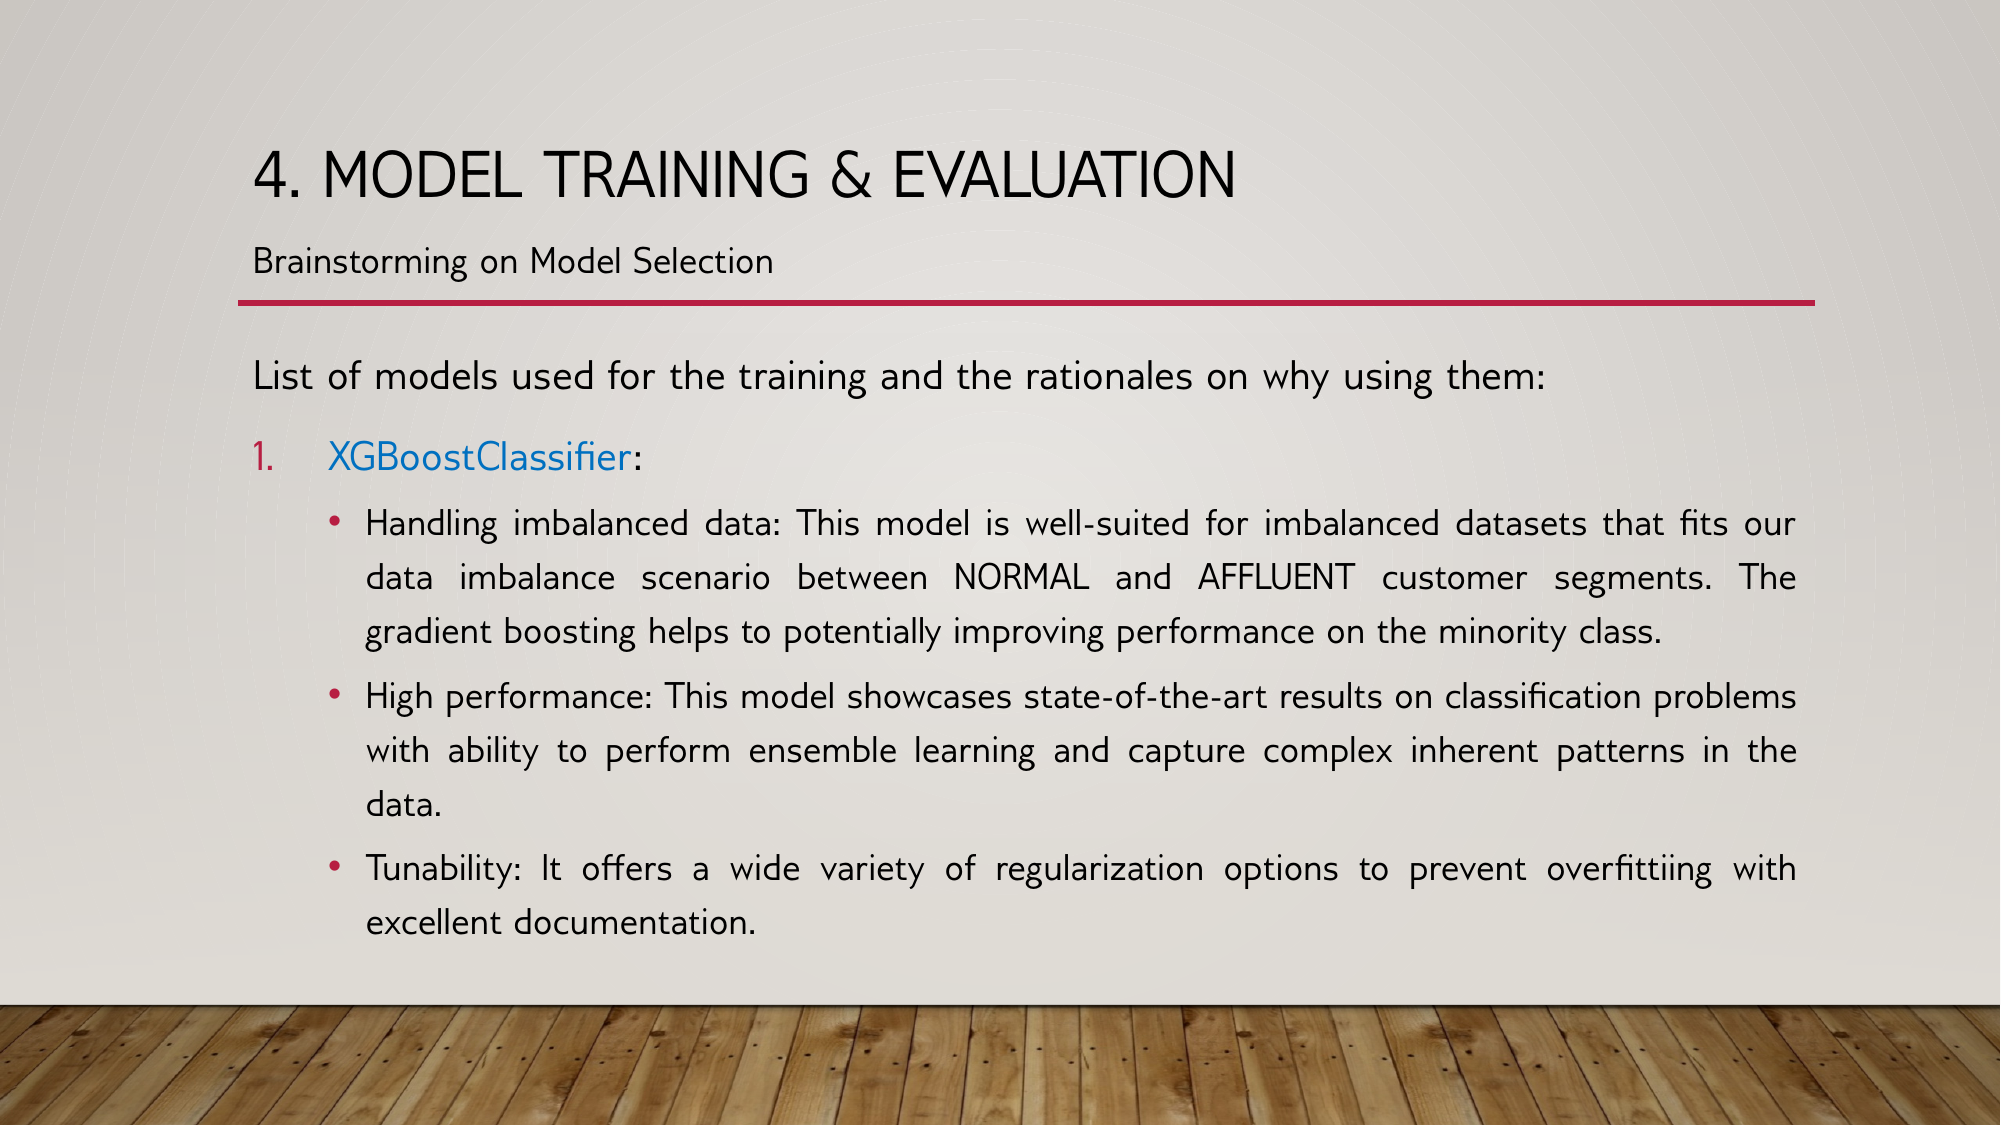

# 4. Model Training & Evaluation
Brainstorming on Model Selection
List of models used for the training and the rationales on why using them:
XGBoostClassifier:
Handling imbalanced data: This model is well-suited for imbalanced datasets that fits our data imbalance scenario between NORMAL and AFFLUENT customer segments. The gradient boosting helps to potentially improving performance on the minority class.
High performance: This model showcases state-of-the-art results on classification problems with ability to perform ensemble learning and capture complex inherent patterns in the data.
Tunability: It offers a wide variety of regularization options to prevent overfittiing with excellent documentation.